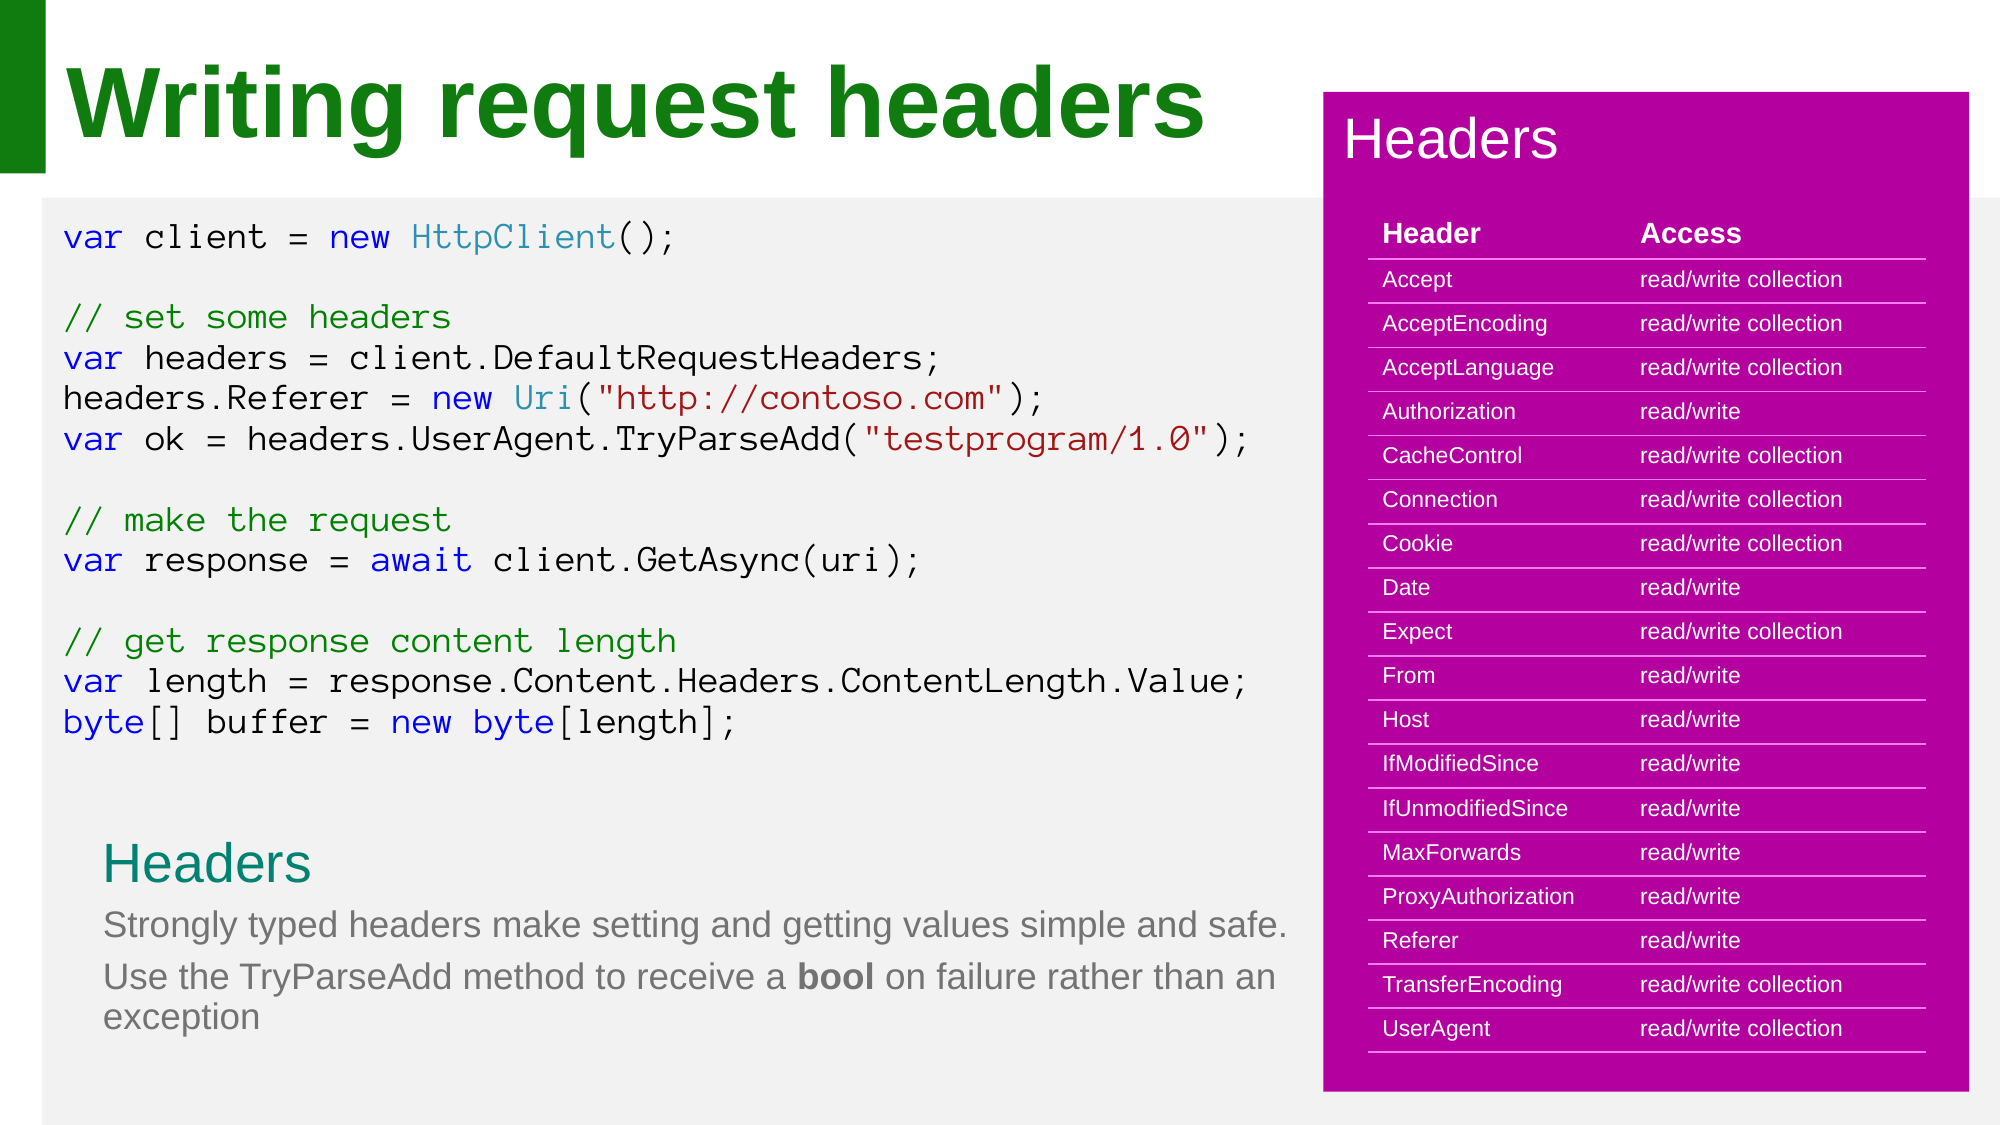

# Writing request headers
Headers

var client = new HttpClient();
// set some headers
var headers = client.DefaultRequestHeaders;
headers.Referer = new Uri("http://contoso.com");
var ok = headers.UserAgent.TryParseAdd("testprogram/1.0");
// make the request
var response = await client.GetAsync(uri);
// get response content length
var length = response.Content.Headers.ContentLength.Value;
byte[] buffer = new byte[length];

| Header | Access |
| --- | --- |
| Accept | read/write collection |
| AcceptEncoding | read/write collection |
| AcceptLanguage | read/write collection |
| Authorization | read/write |
| CacheControl | read/write collection |
| Connection | read/write collection |
| Cookie | read/write collection |
| Date | read/write |
| Expect | read/write collection |
| From | read/write |
| Host | read/write |
| IfModifiedSince | read/write |
| IfUnmodifiedSince | read/write |
| MaxForwards | read/write |
| ProxyAuthorization | read/write |
| Referer | read/write |
| TransferEncoding | read/write collection |
| UserAgent | read/write collection |
Headers
Strongly typed headers make setting and getting values simple and safe.
Use the TryParseAdd method to receive a bool on failure rather than an exception